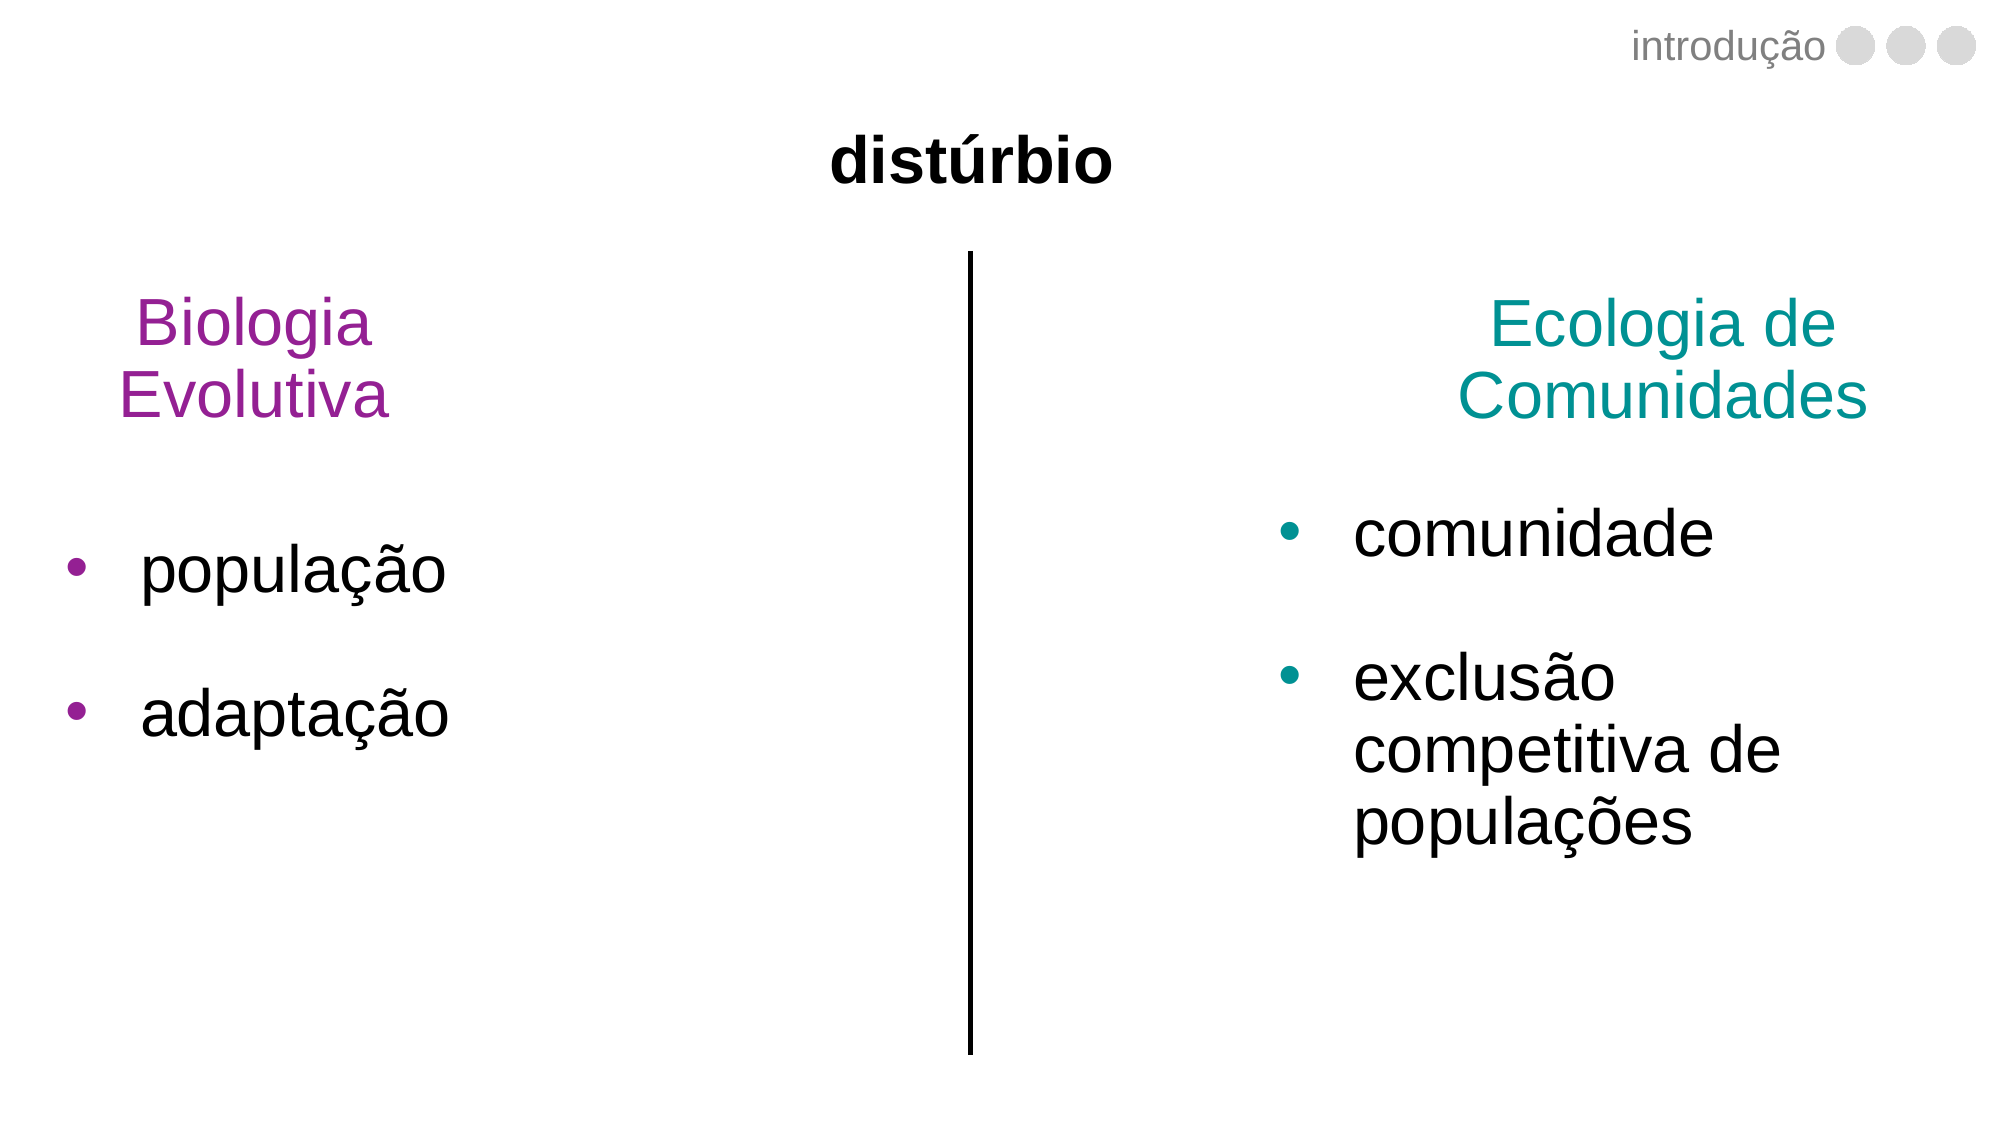

introdução
distúrbio

Biologia Evolutiva
Ecologia de Comunidades
população

adaptação

comunidade

exclusão competitiva de populações